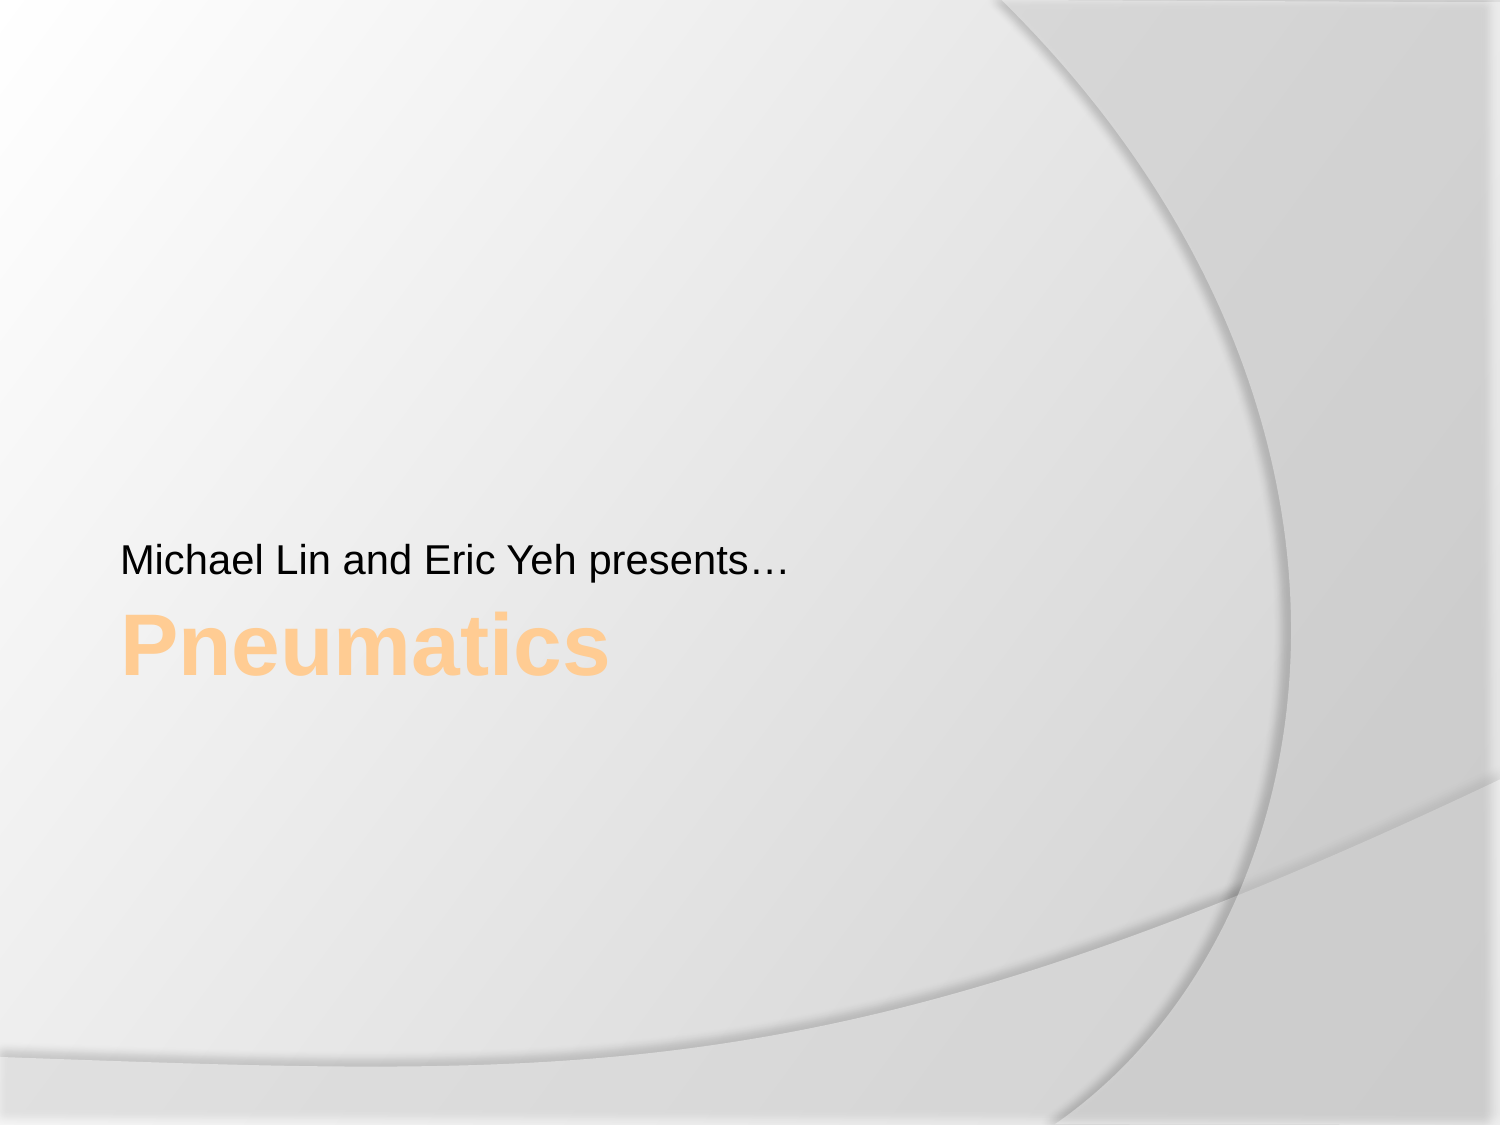

Michael Lin and Eric Yeh presents…
# Pneumatics